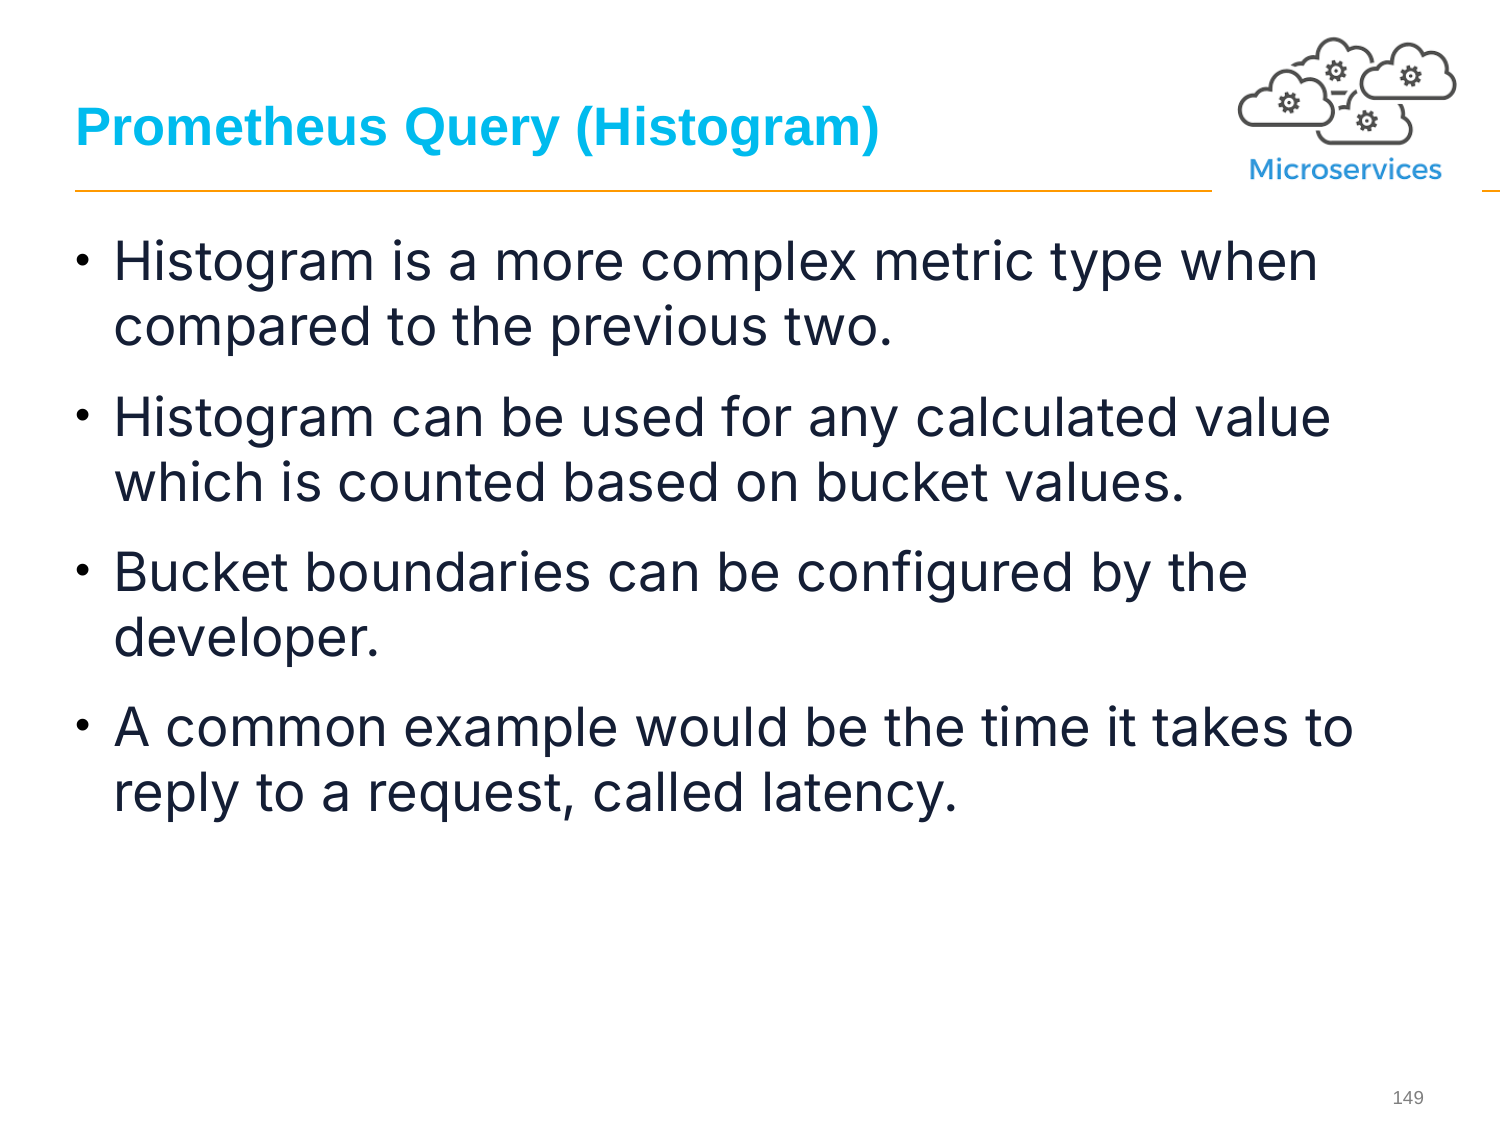

# Prometheus Query (Histogram)
Histogram is a more complex metric type when compared to the previous two.
Histogram can be used for any calculated value which is counted based on bucket values.
Bucket boundaries can be configured by the developer.
A common example would be the time it takes to reply to a request, called latency.